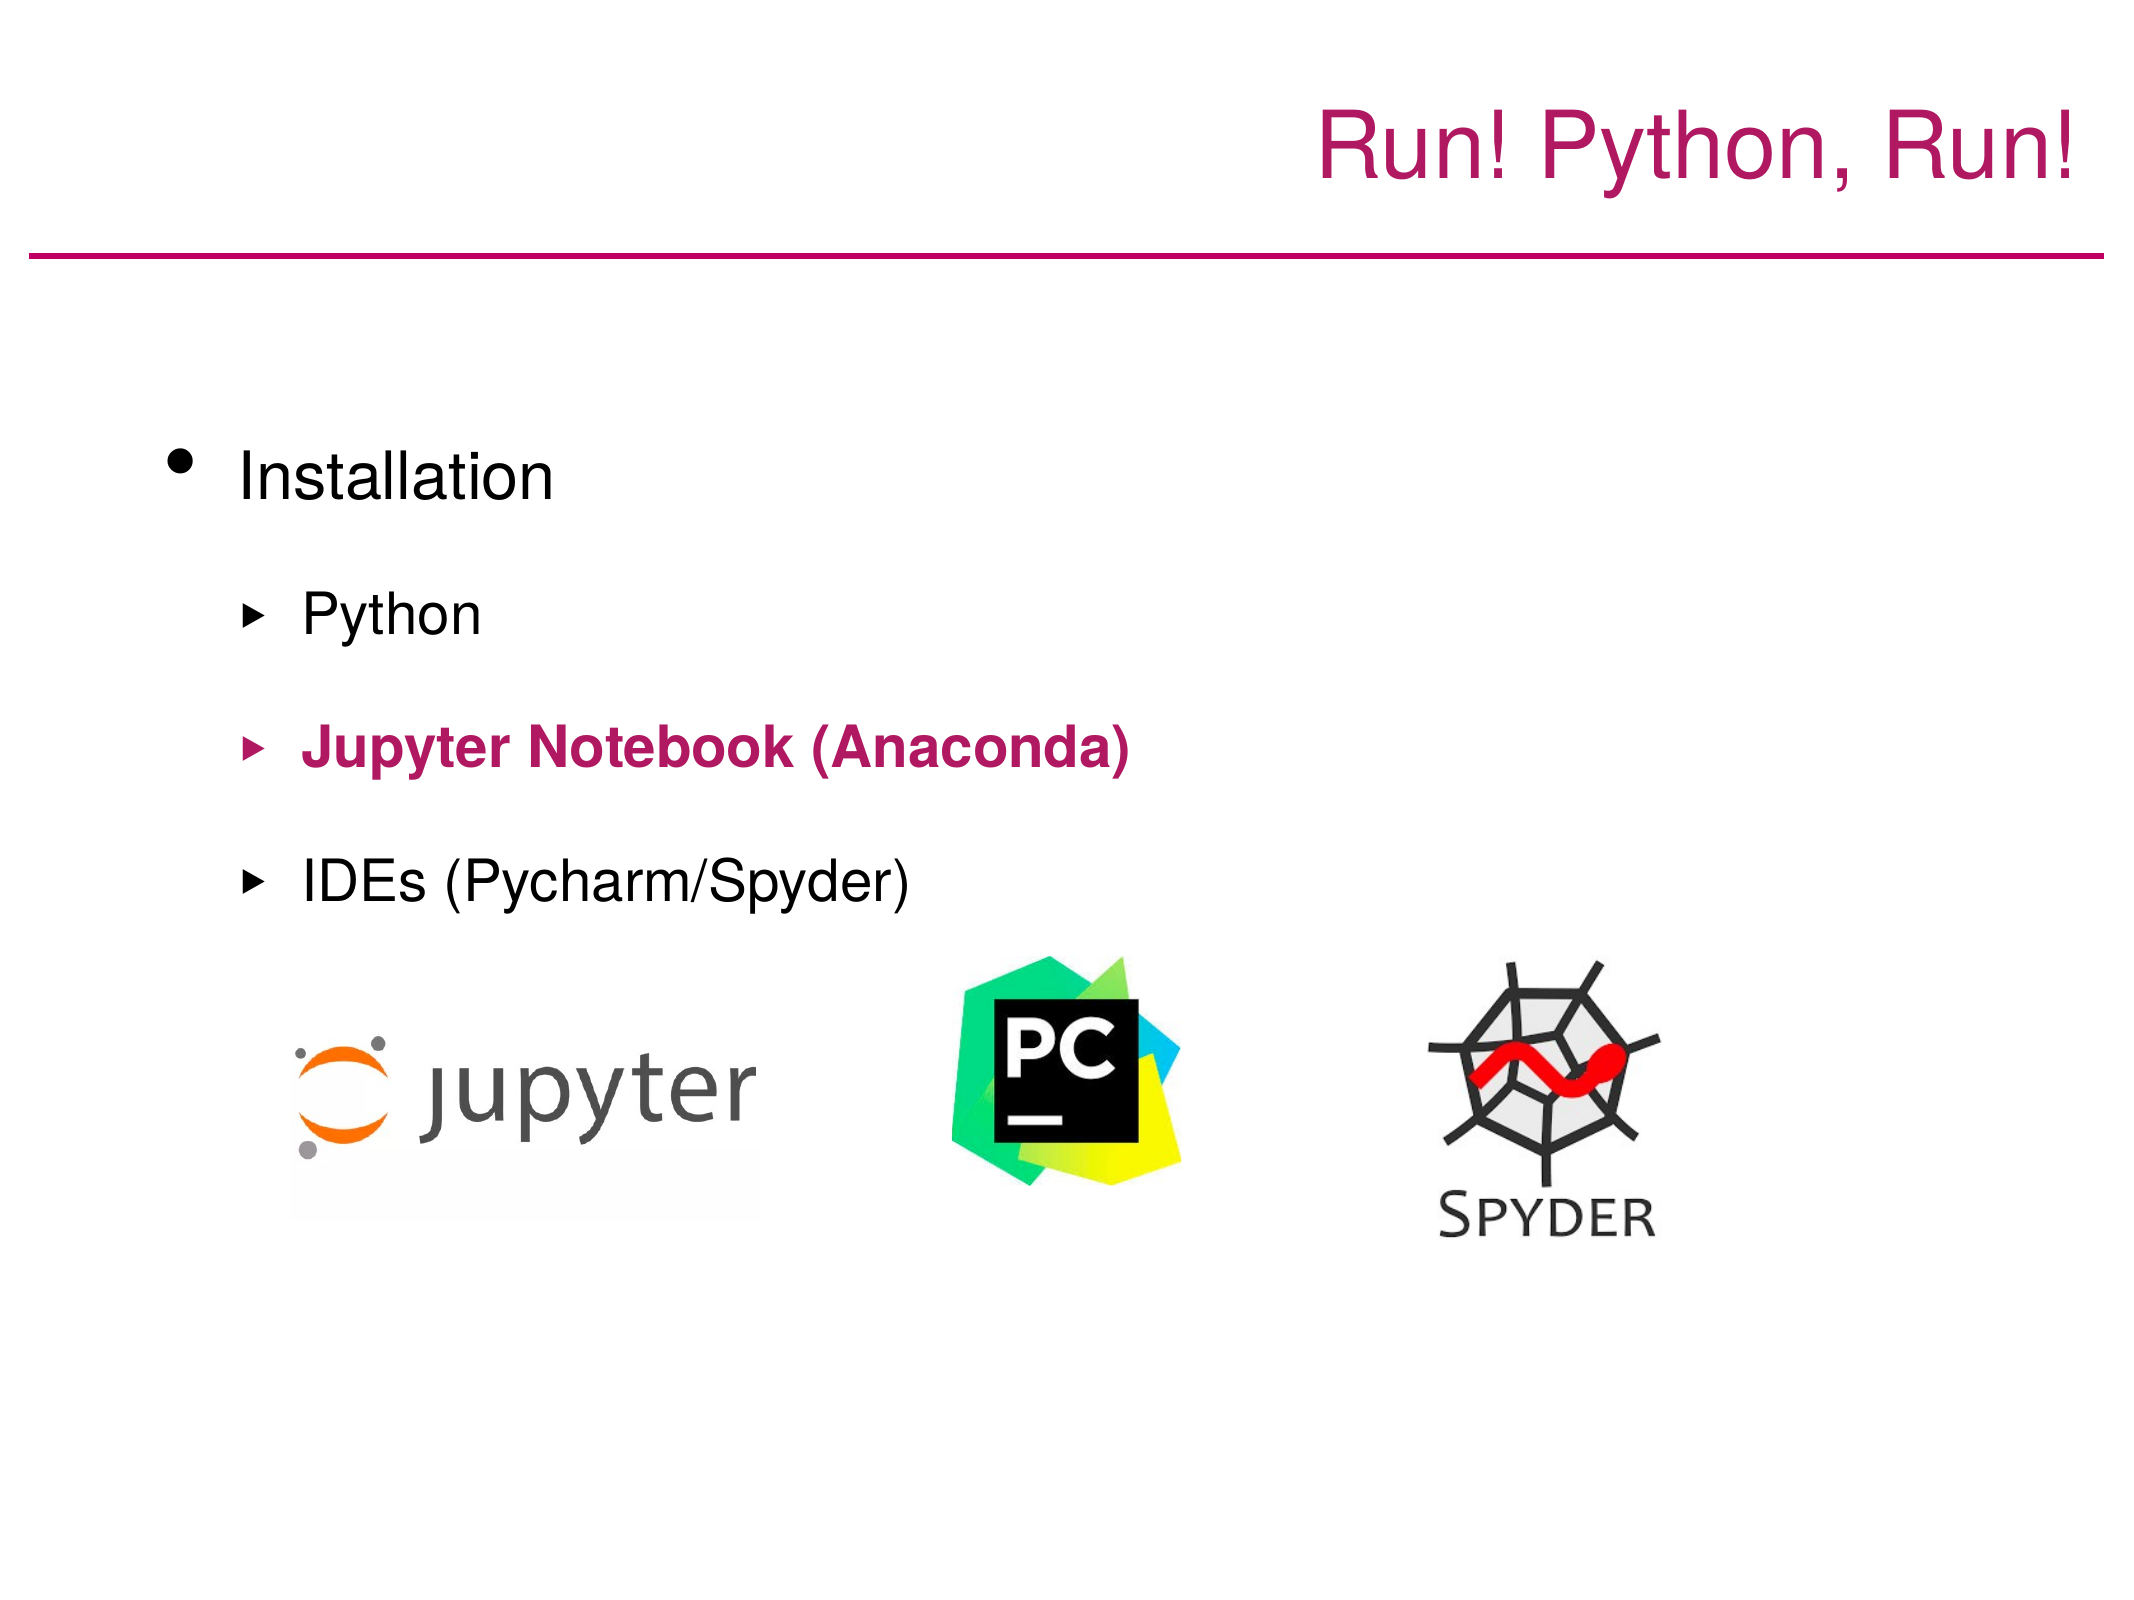

# Run! Python, Run!

Installation
Python
Jupyter Notebook (Anaconda)
IDEs (Pycharm/Spyder)